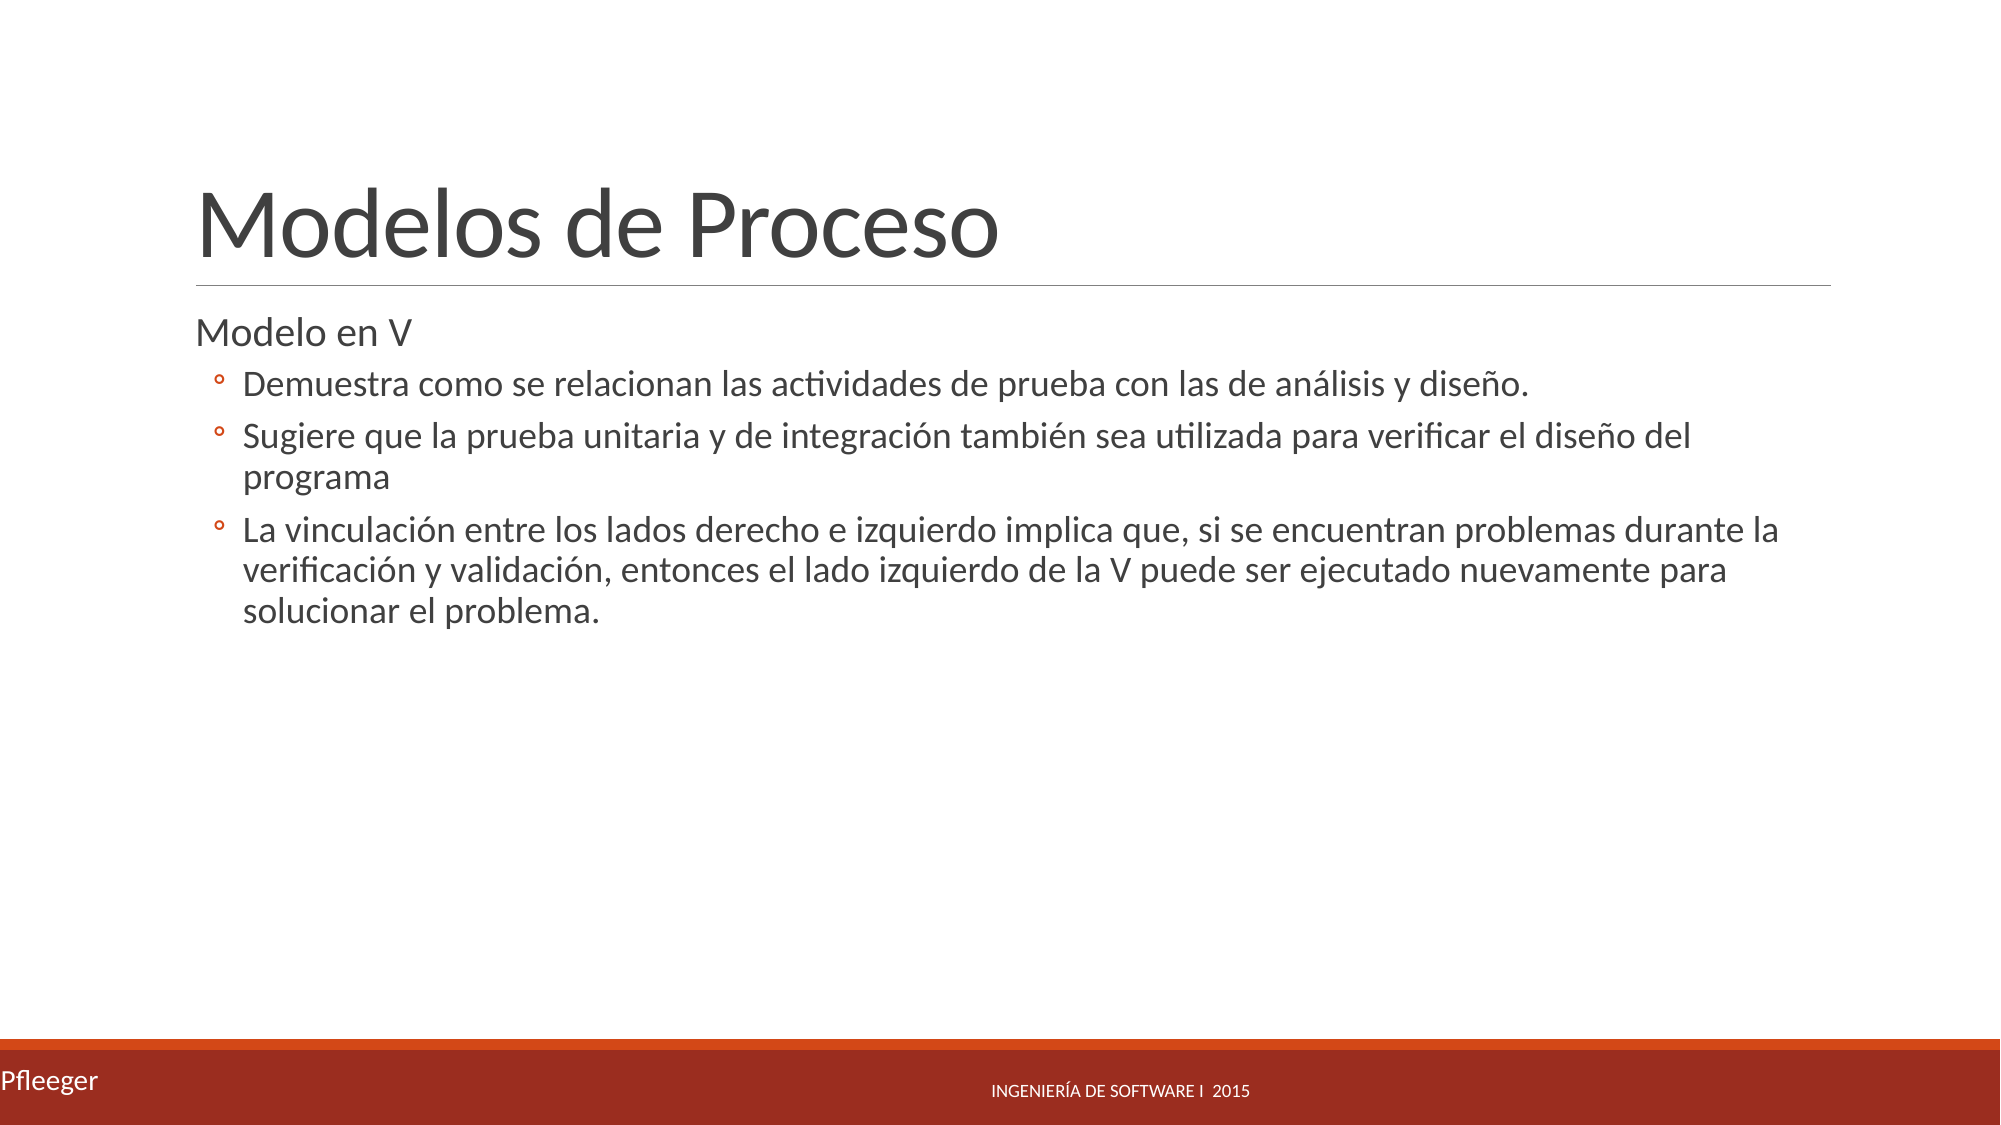

# Modelos de Proceso
Modelo en V
Demuestra como se relacionan las actividades de prueba con las de análisis y diseño.
Sugiere que la prueba unitaria y de integración también sea utilizada para verificar el diseño del programa
La vinculación entre los lados derecho e izquierdo implica que, si se encuentran problemas durante la verificación y validación, entonces el lado izquierdo de la V puede ser ejecutado nuevamente para solucionar el problema.

Pfleeger
Ingeniería de Software I  2015